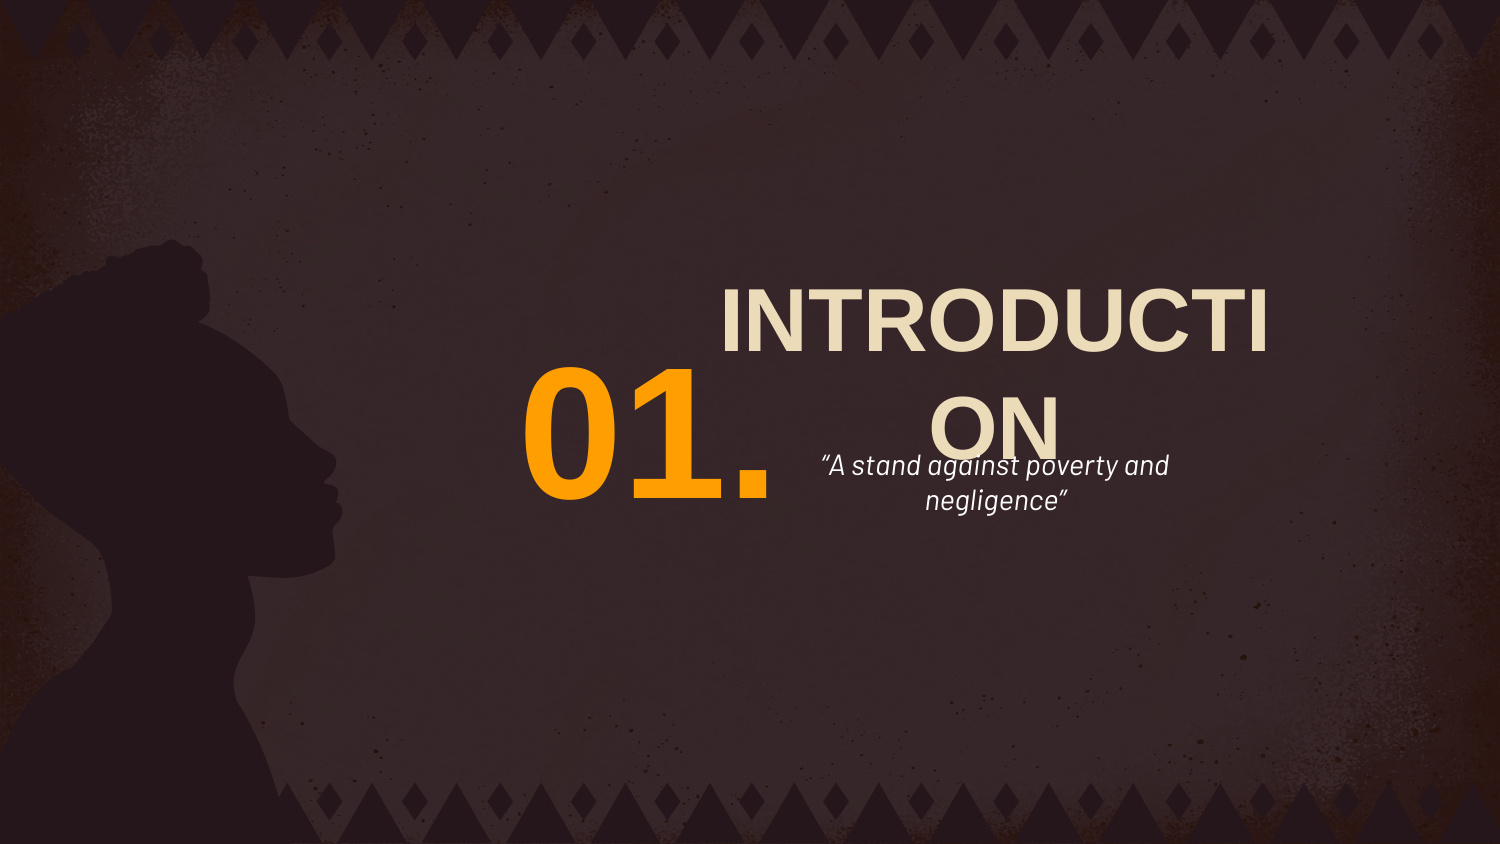

01.
# INTRODUCTION
“A stand against poverty and negligence”